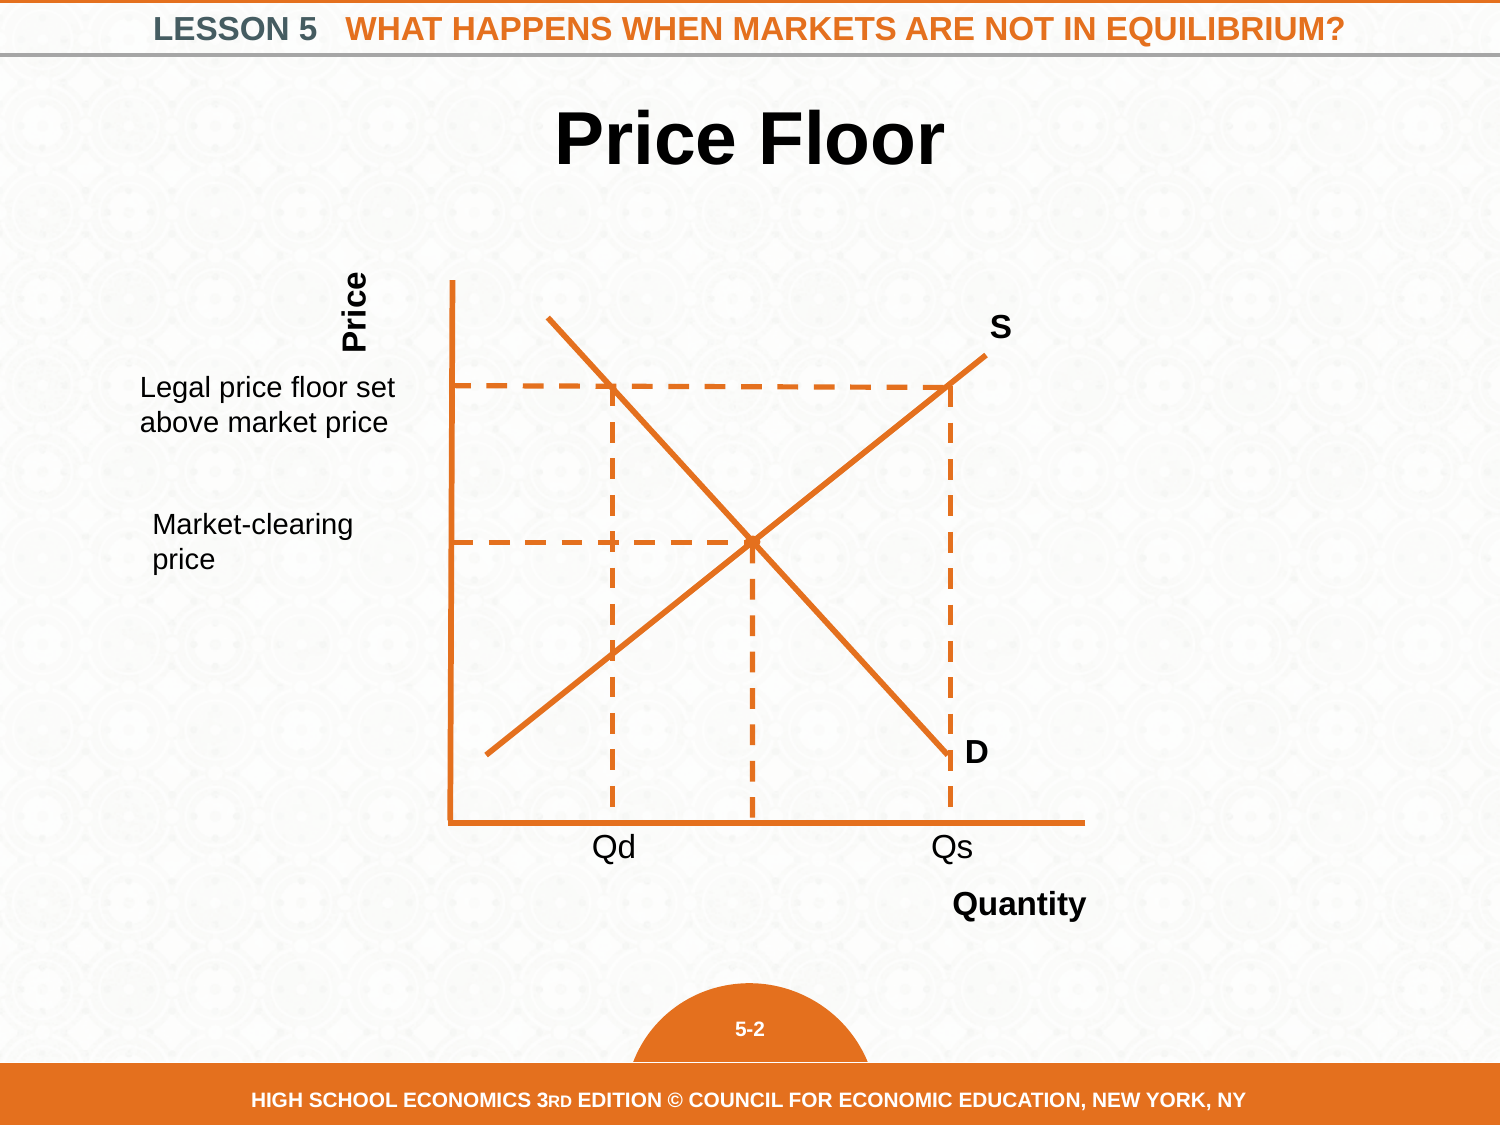

# Price Floor
Price
S

D
Qd
Qs
Quantity
Legal price floor set above market price
Market-clearing price